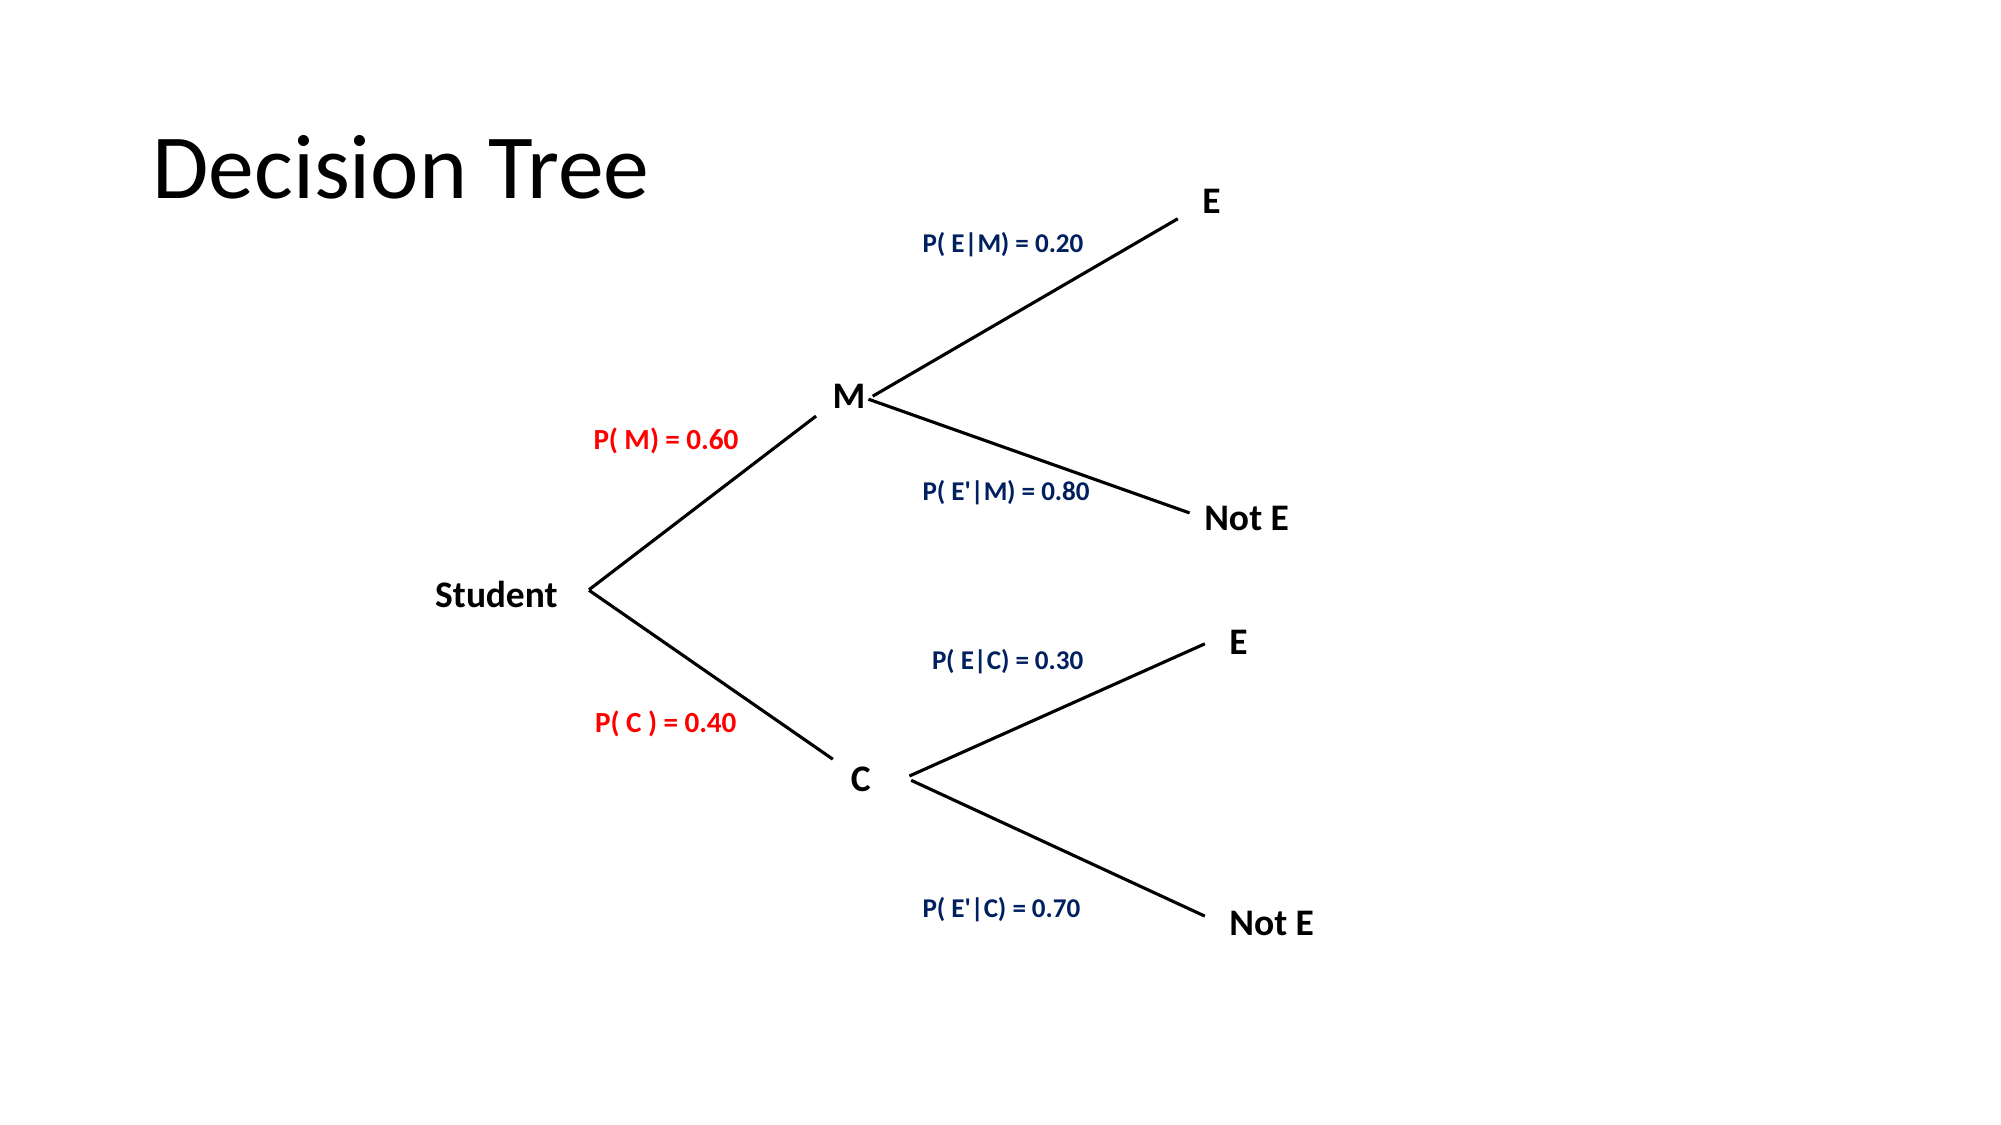

# Decision Tree
E
P( E|M) = 0.20
M
P( M) = 0.60
P( E'|M) = 0.80
Not E
Student
E
P( E|C) = 0.30
P( C ) = 0.40
C
P( E'|C) = 0.70
Not E